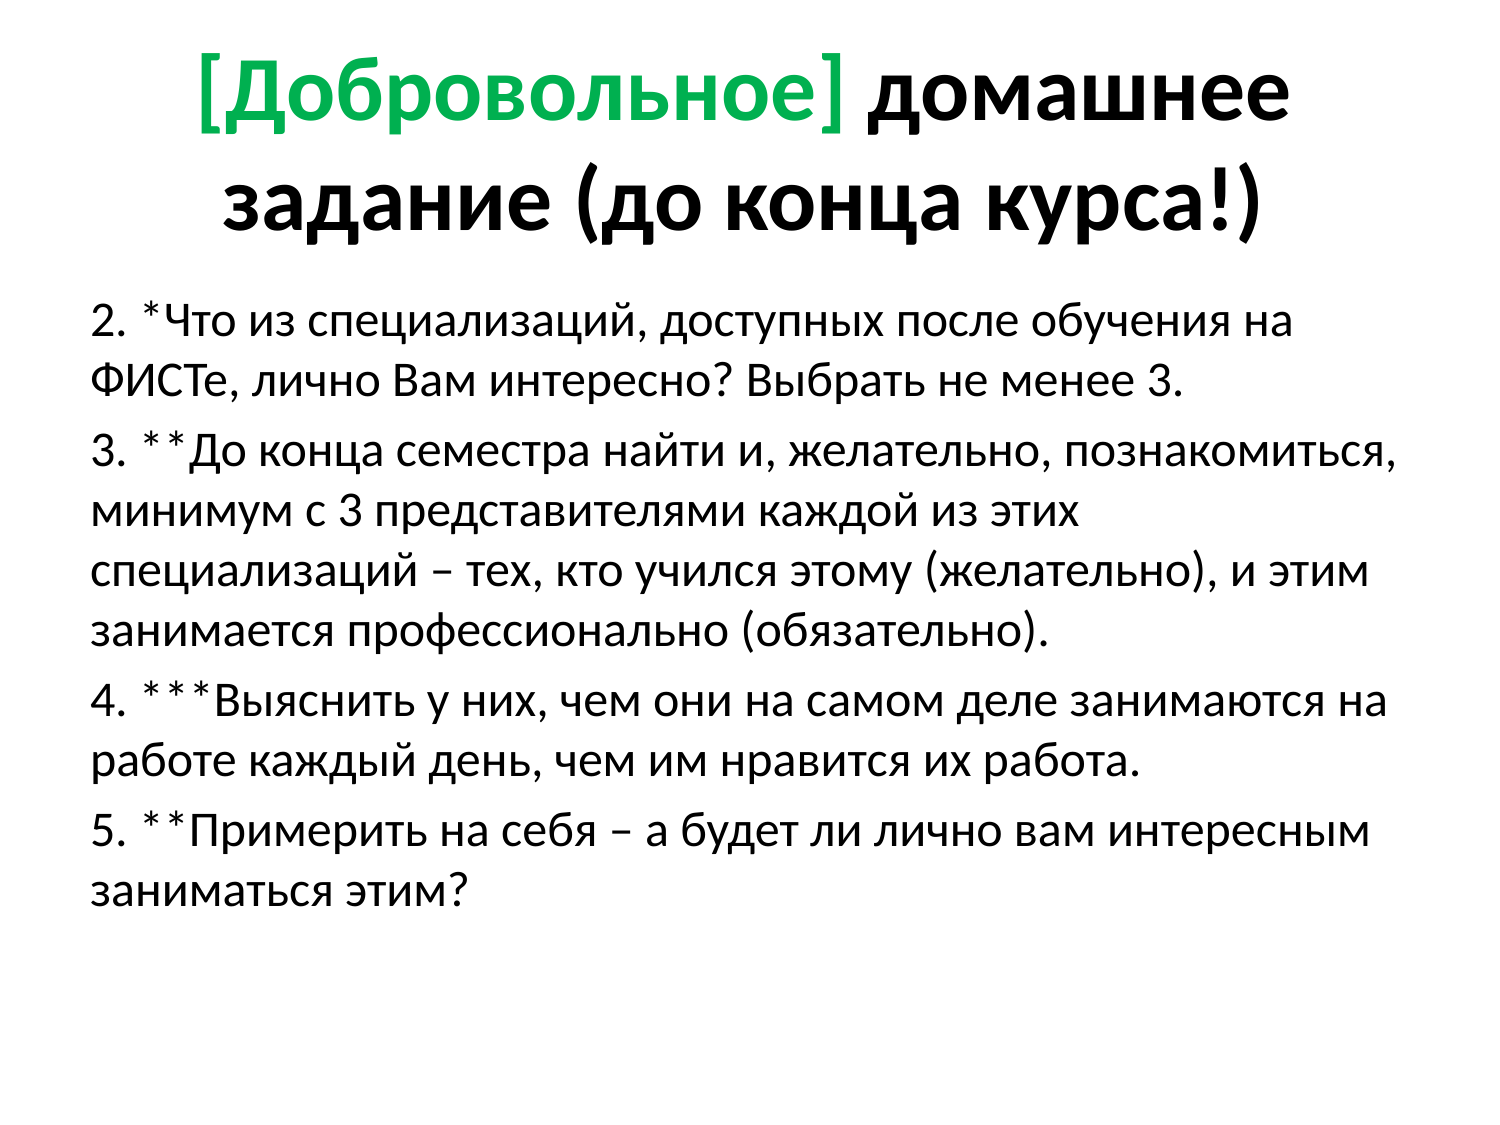

# [Добровольное] домашнее задание (до конца курса!)
2. *Что из специализаций, доступных после обучения на ФИСТе, лично Вам интересно? Выбрать не менее 3.
3. **До конца семестра найти и, желательно, познакомиться, минимум с 3 представителями каждой из этих специализаций – тех, кто учился этому (желательно), и этим занимается профессионально (обязательно).
4. ***Выяснить у них, чем они на самом деле занимаются на работе каждый день, чем им нравится их работа.
5. **Примерить на себя – а будет ли лично вам интересным заниматься этим?